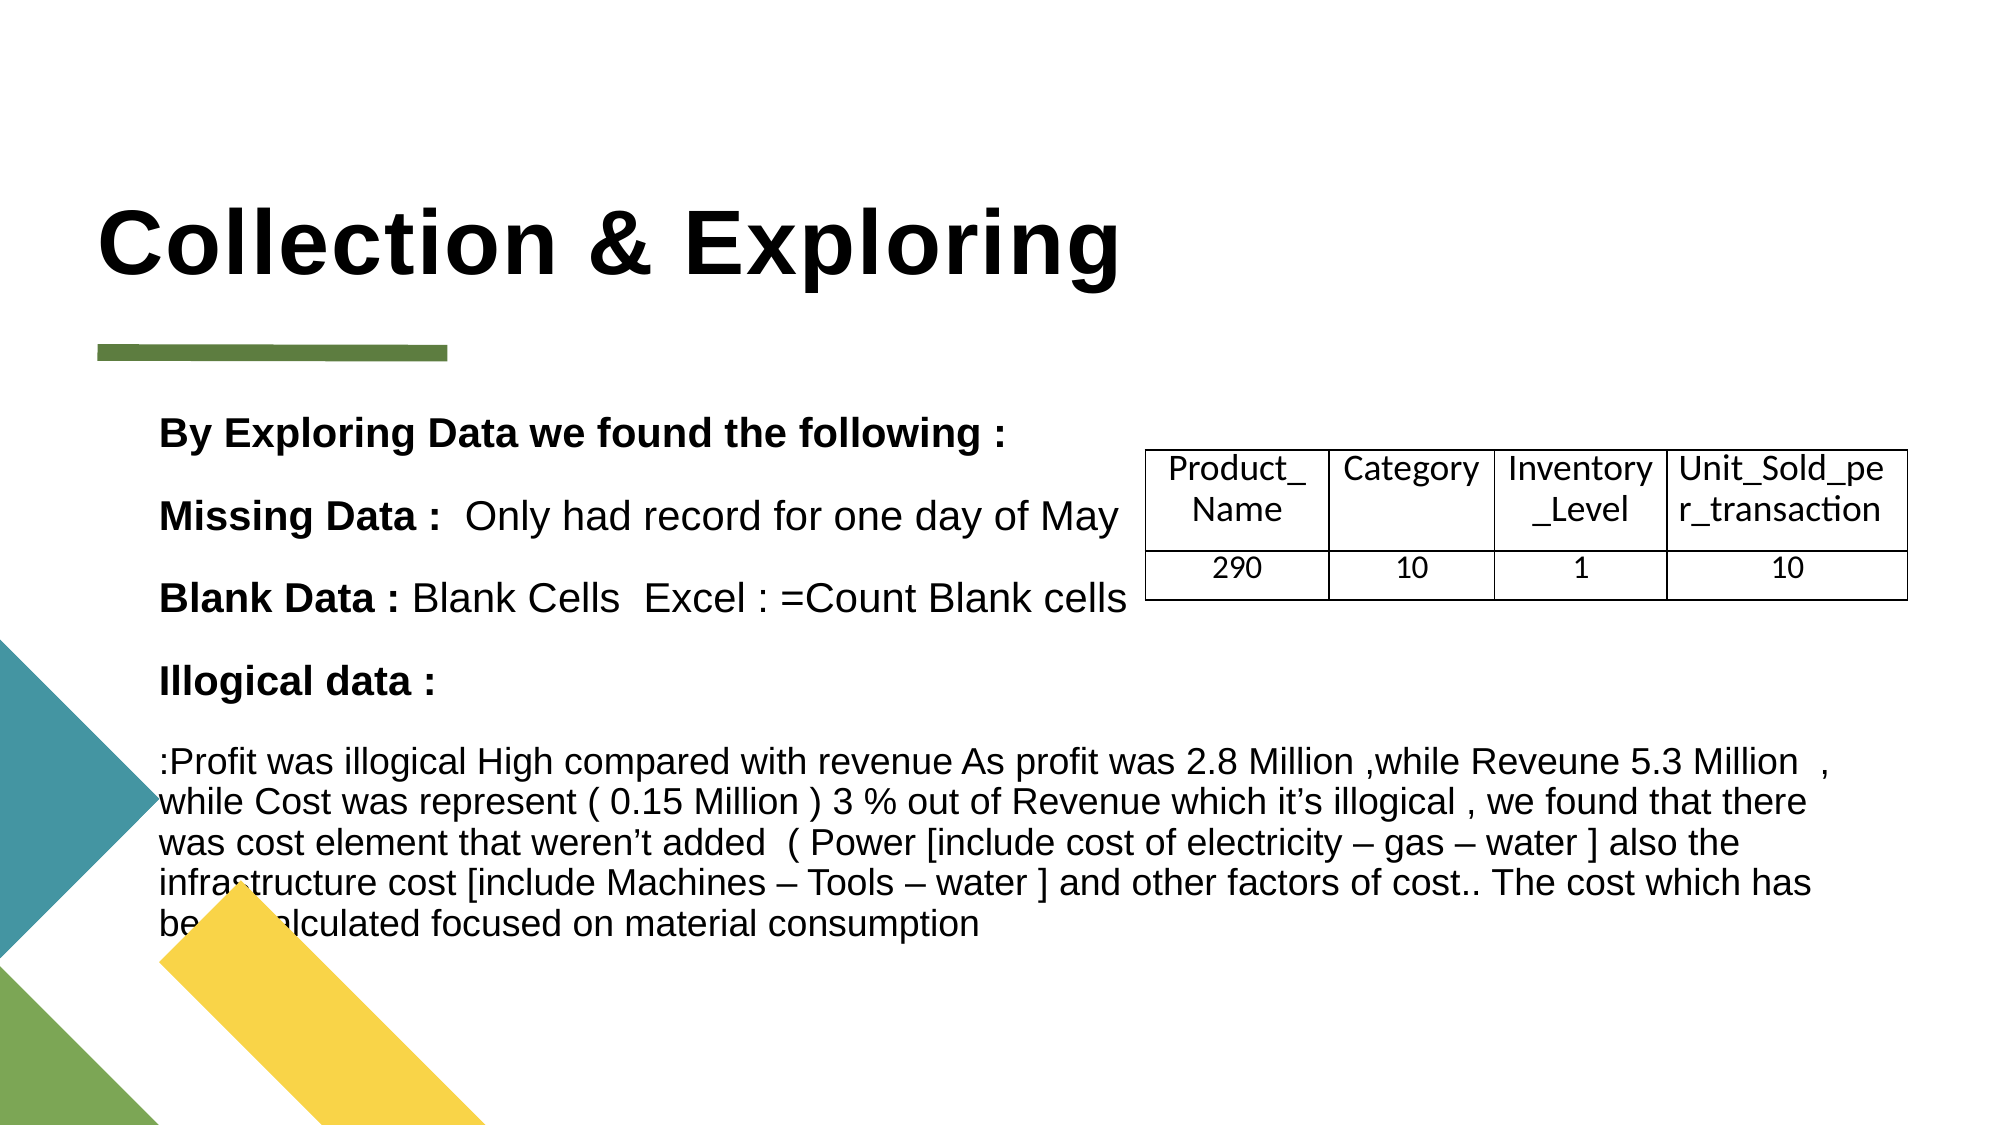

# Collection & Exploring
By Exploring Data we found the following :
Missing Data :  Only had record for one day of May
Blank Data : Blank Cells  Excel : =Count Blank cells
Illogical data :
:Profit was illogical High compared with revenue As profit was 2.8 Million ,while Reveune 5.3 Million  , while Cost was represent ( 0.15 Million ) 3 % out of Revenue which it’s illogical , we found that there was cost element that weren’t added  ( Power [include cost of electricity – gas – water ] also the infrastructure cost [include Machines – Tools – water ] and other factors of cost.. The cost which has been calculated focused on material consumption

| Product\_Name | Category | Inventory\_Level | Unit\_Sold\_per\_transaction |
| --- | --- | --- | --- |
| 290 | 10 | 1 | 10 |